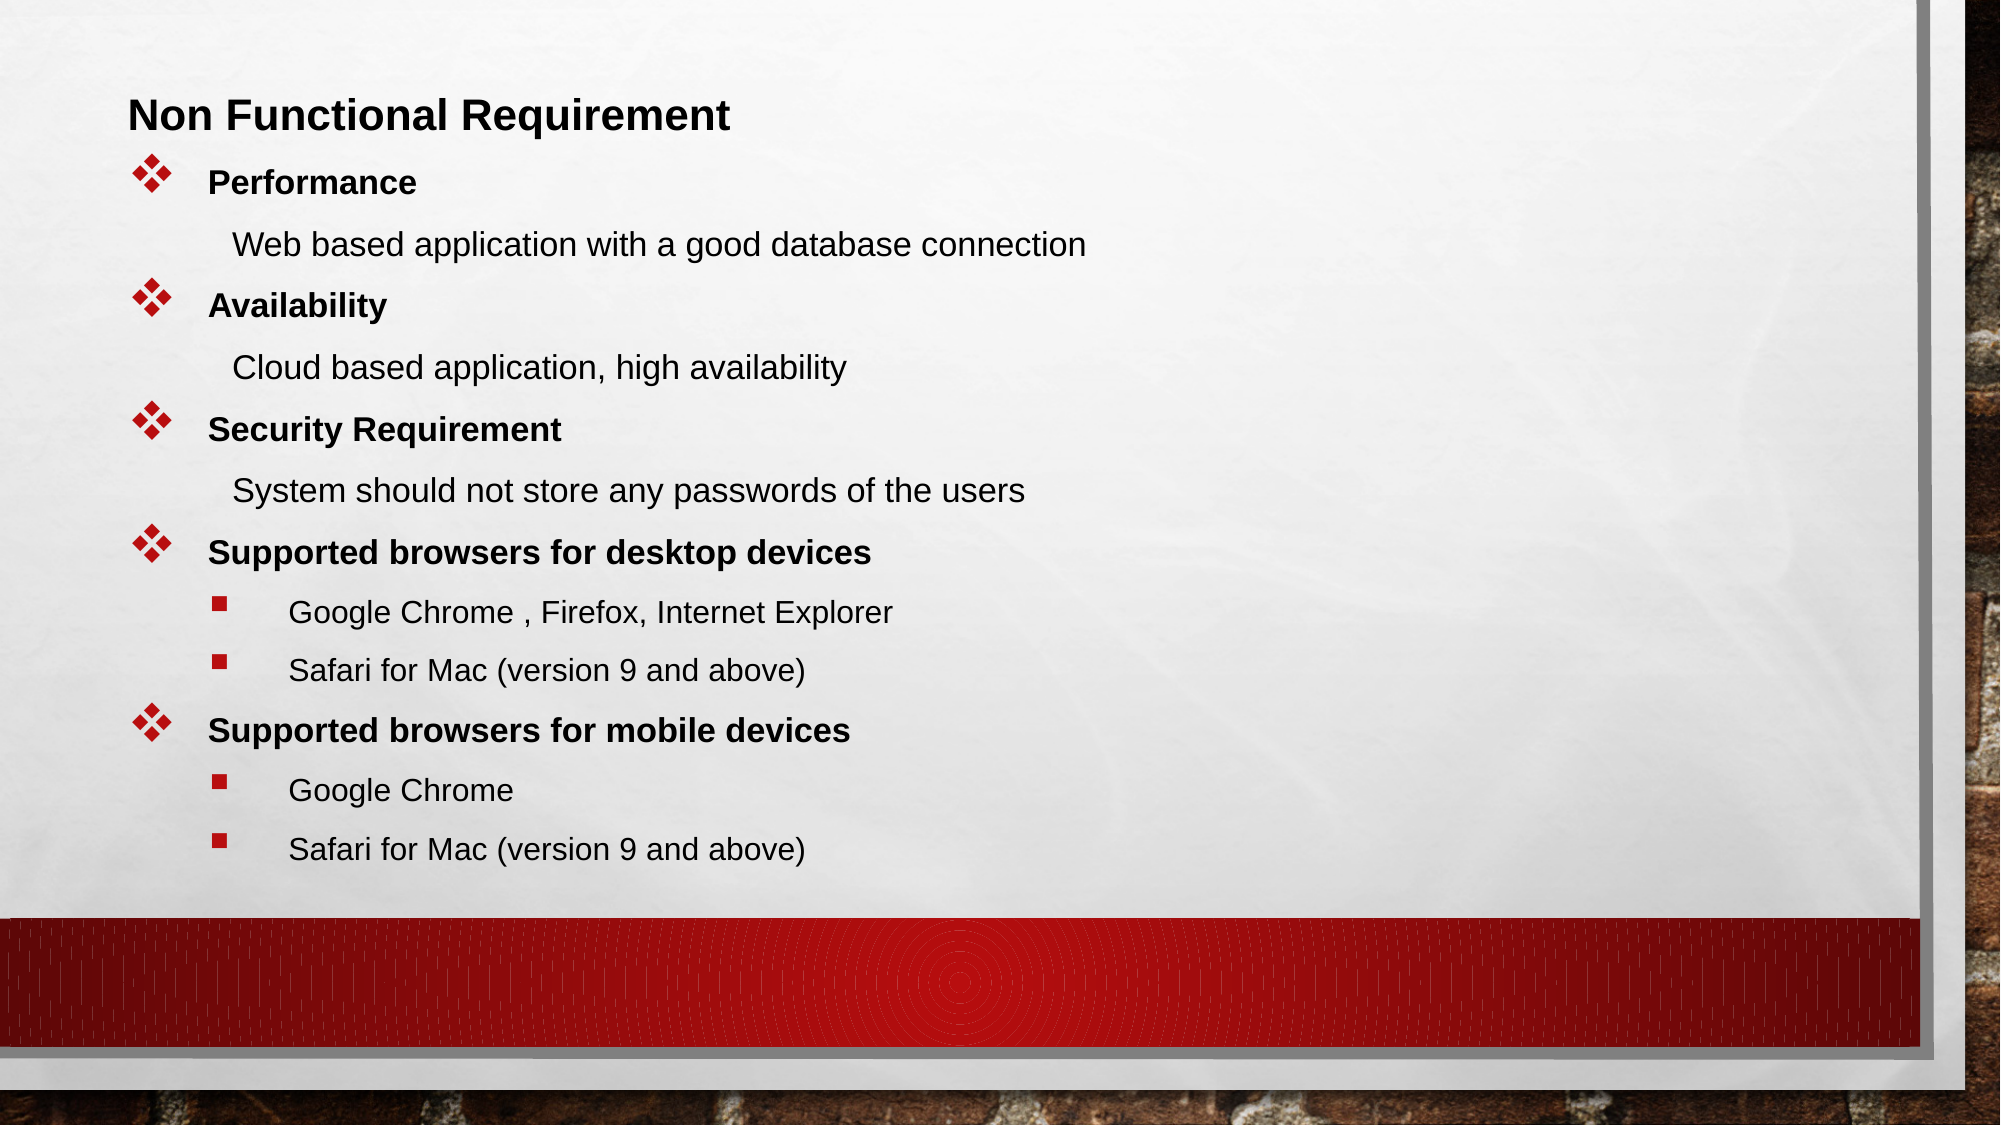

Non Functional Requirement
Performance
           Web based application with a good database connection
Availability
           Cloud based application, high availability
Security Requirement
           System should not store any passwords of the users
Supported browsers for desktop devices
Google Chrome , Firefox, Internet Explorer
Safari for Mac (version 9 and above)
Supported browsers for mobile devices
Google Chrome
Safari for Mac (version 9 and above)